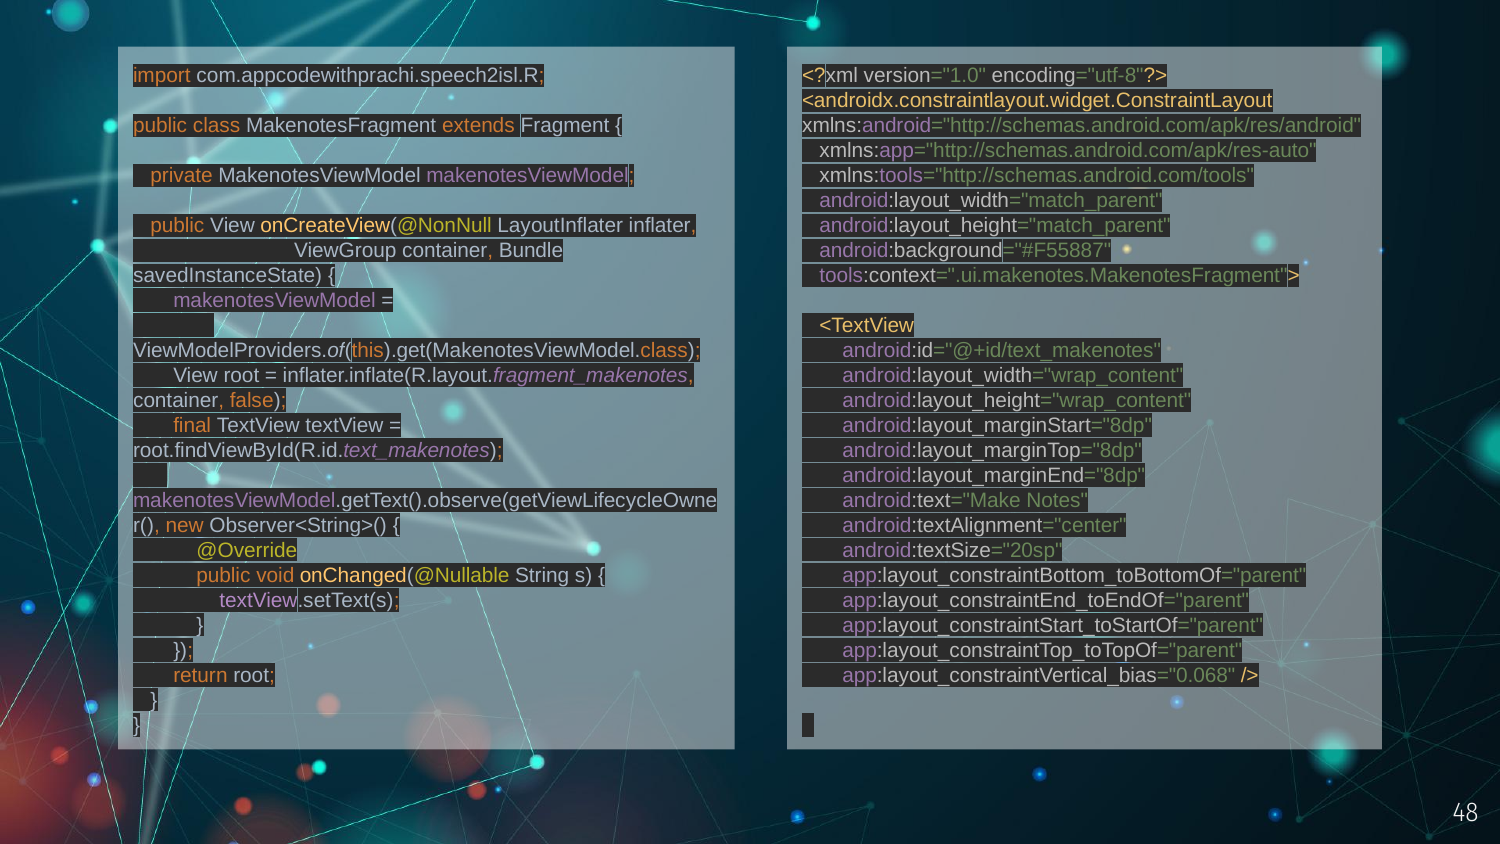

import com.appcodewithprachi.speech2isl.R;

public class MakenotesFragment extends Fragment {

   private MakenotesViewModel makenotesViewModel;

   public View onCreateView(@NonNull LayoutInflater inflater,
                            ViewGroup container, Bundle savedInstanceState) {
       makenotesViewModel =
               ViewModelProviders.of(this).get(MakenotesViewModel.class);
       View root = inflater.inflate(R.layout.fragment_makenotes, container, false);
       final TextView textView = root.findViewById(R.id.text_makenotes);
       makenotesViewModel.getText().observe(getViewLifecycleOwner(), new Observer<String>() {
           @Override
           public void onChanged(@Nullable String s) {
               textView.setText(s);
           }
       });
       return root;
   }
}

<?xml version="1.0" encoding="utf-8"?>
<androidx.constraintlayout.widget.ConstraintLayout xmlns:android="http://schemas.android.com/apk/res/android"
   xmlns:app="http://schemas.android.com/apk/res-auto"
   xmlns:tools="http://schemas.android.com/tools"
   android:layout_width="match_parent"
   android:layout_height="match_parent"
   android:background="#F55887"
   tools:context=".ui.makenotes.MakenotesFragment">

   <TextView
       android:id="@+id/text_makenotes"
       android:layout_width="wrap_content"
       android:layout_height="wrap_content"
       android:layout_marginStart="8dp"
       android:layout_marginTop="8dp"
       android:layout_marginEnd="8dp"
       android:text="Make Notes"
       android:textAlignment="center"
       android:textSize="20sp"
       app:layout_constraintBottom_toBottomOf="parent"
       app:layout_constraintEnd_toEndOf="parent"
       app:layout_constraintStart_toStartOf="parent"
       app:layout_constraintTop_toTopOf="parent"
       app:layout_constraintVertical_bias="0.068" />

48